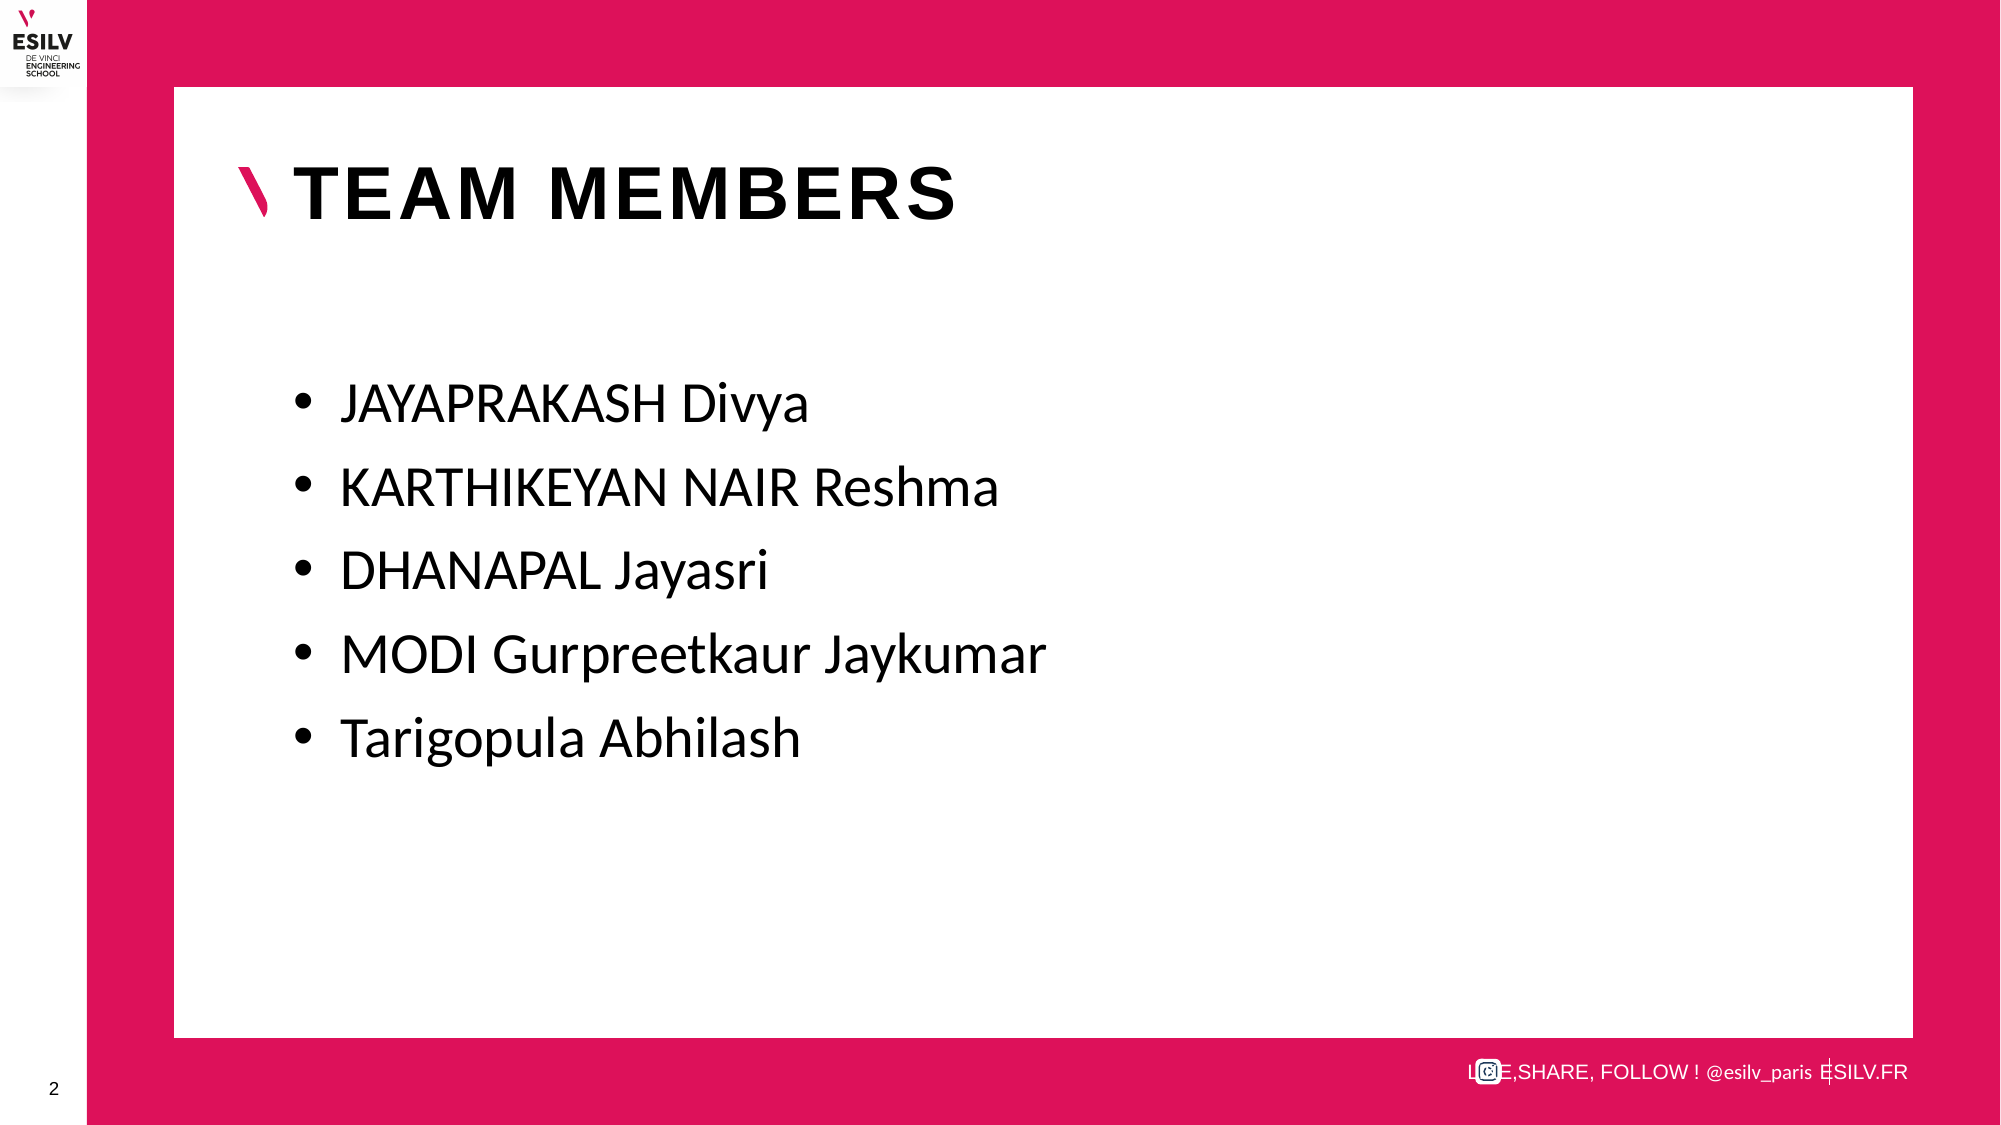

# Team members

JAYAPRAKASH Divya
KARTHIKEYAN NAIR Reshma
DHANAPAL Jayasri
MODI Gurpreetkaur Jaykumar
Tarigopula Abhilash
2